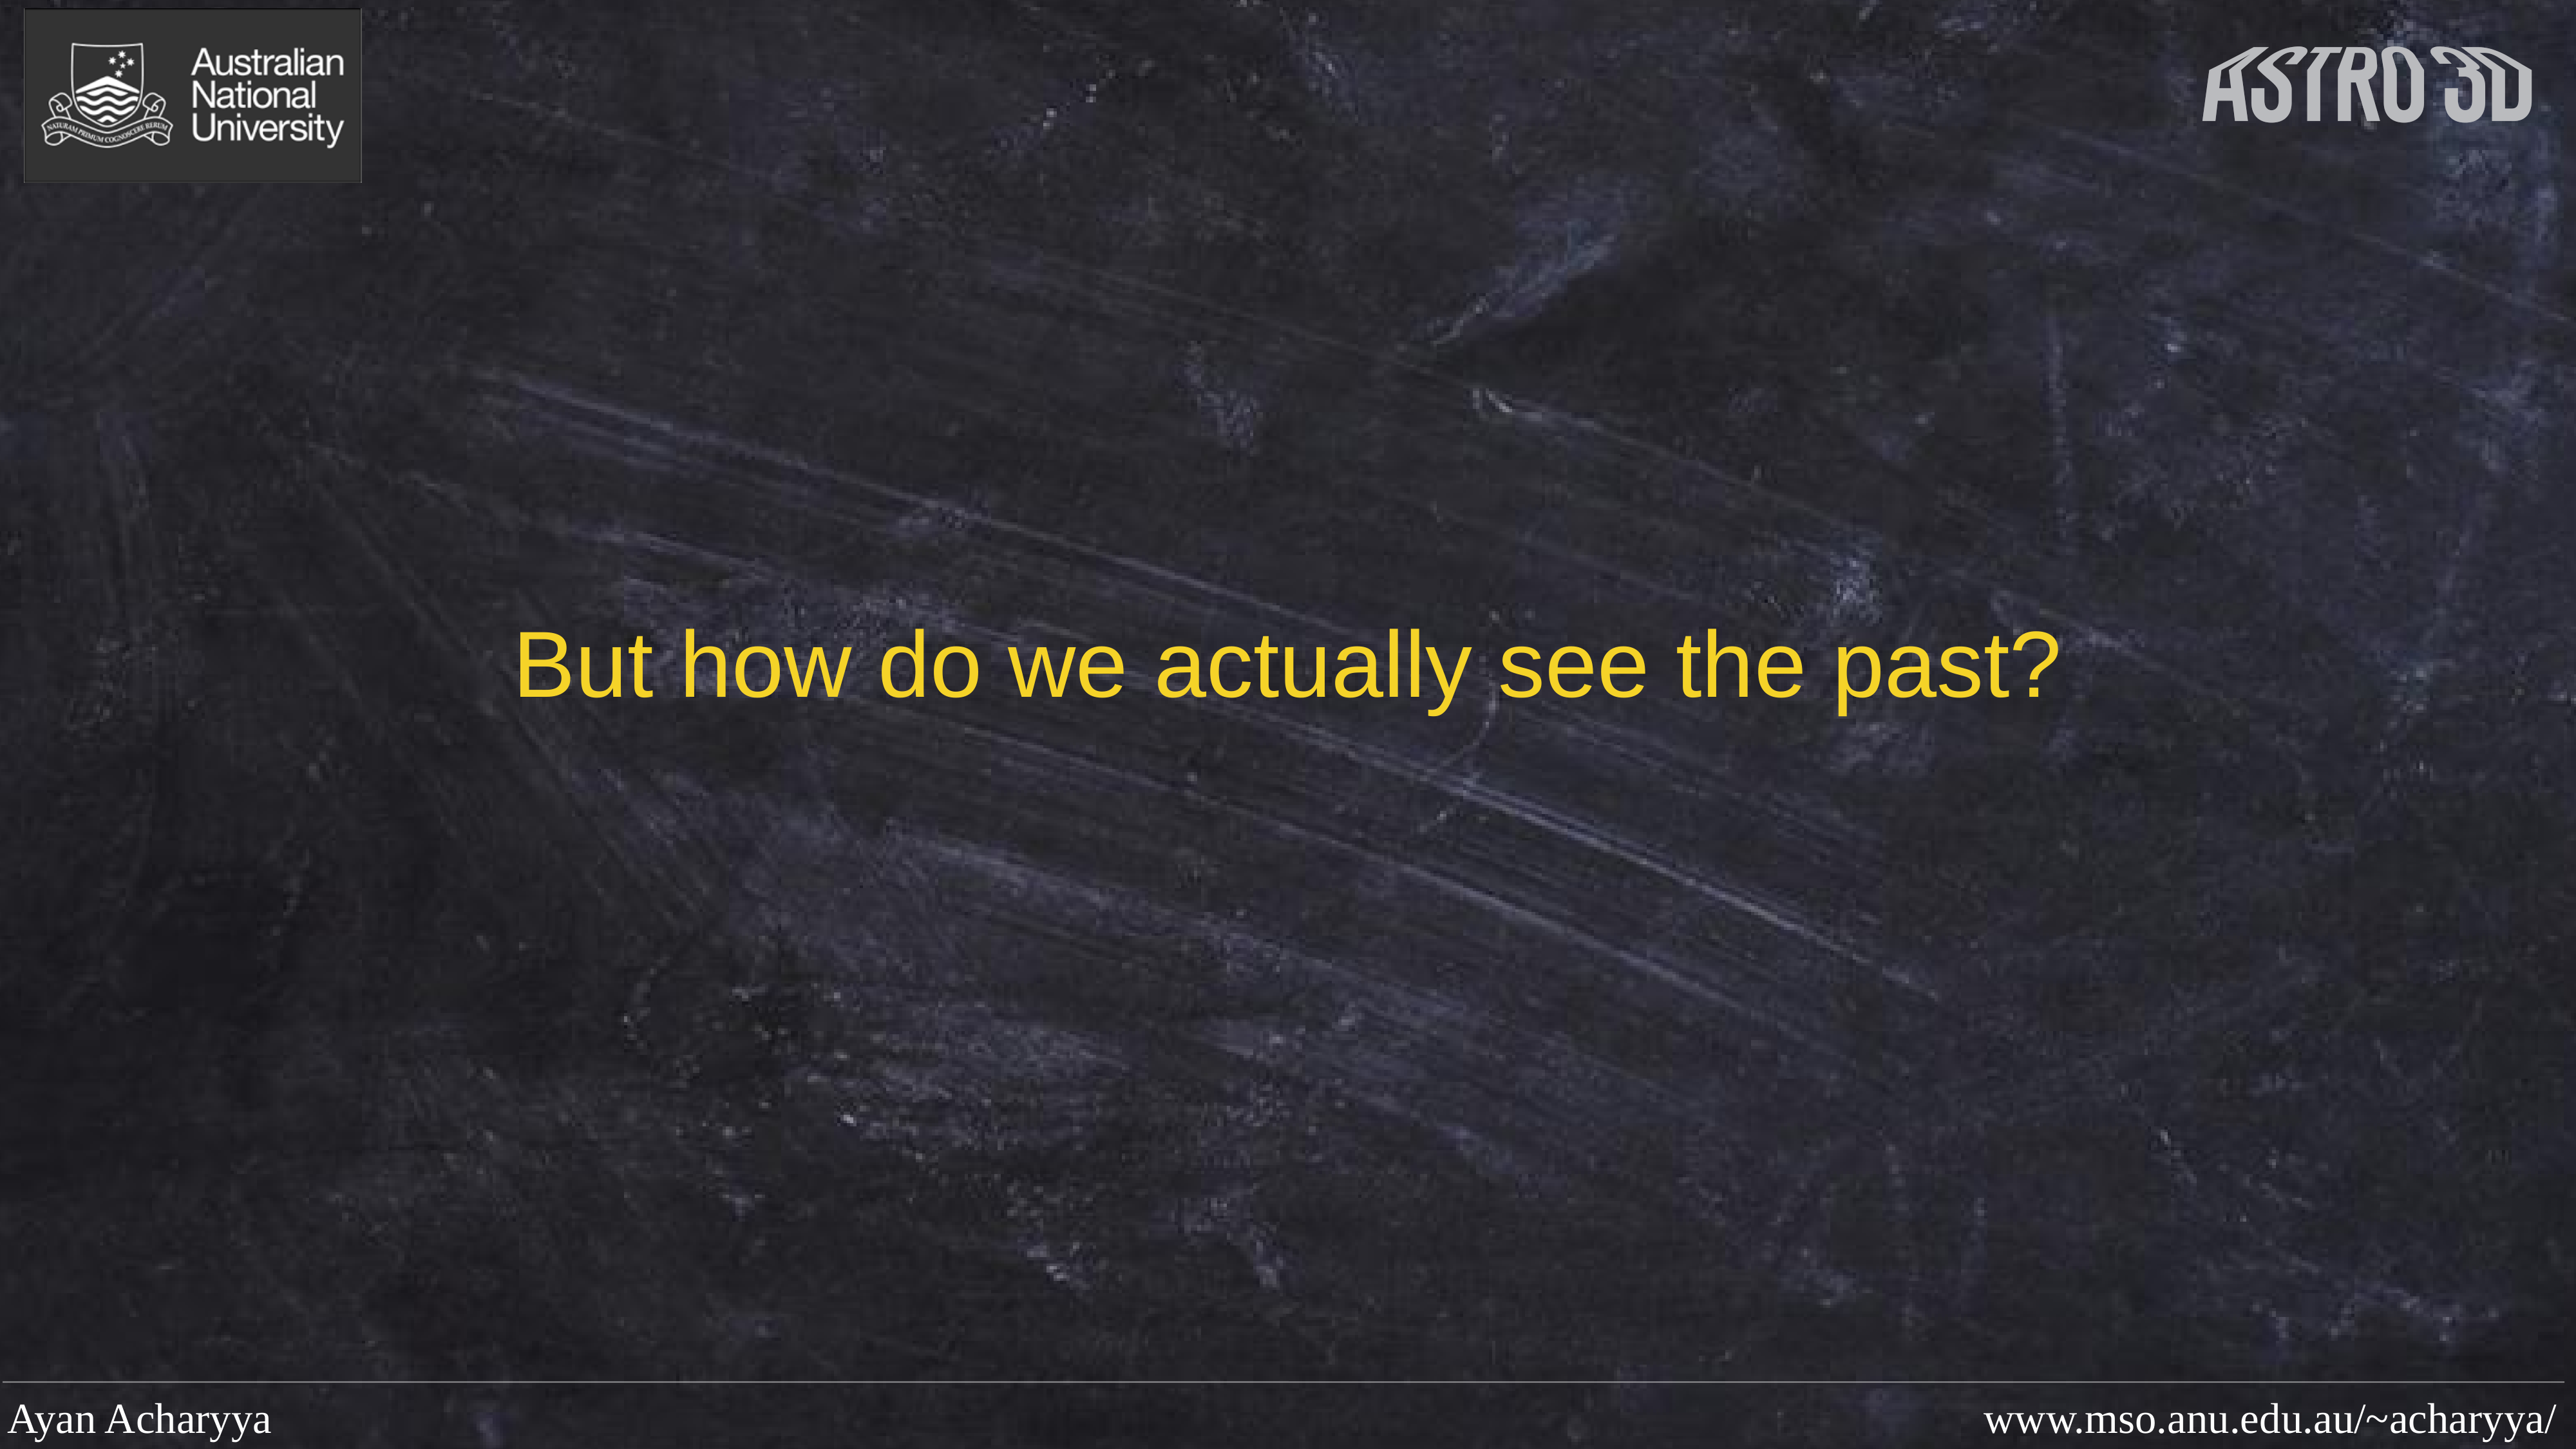

But how do we actually see the past?
12